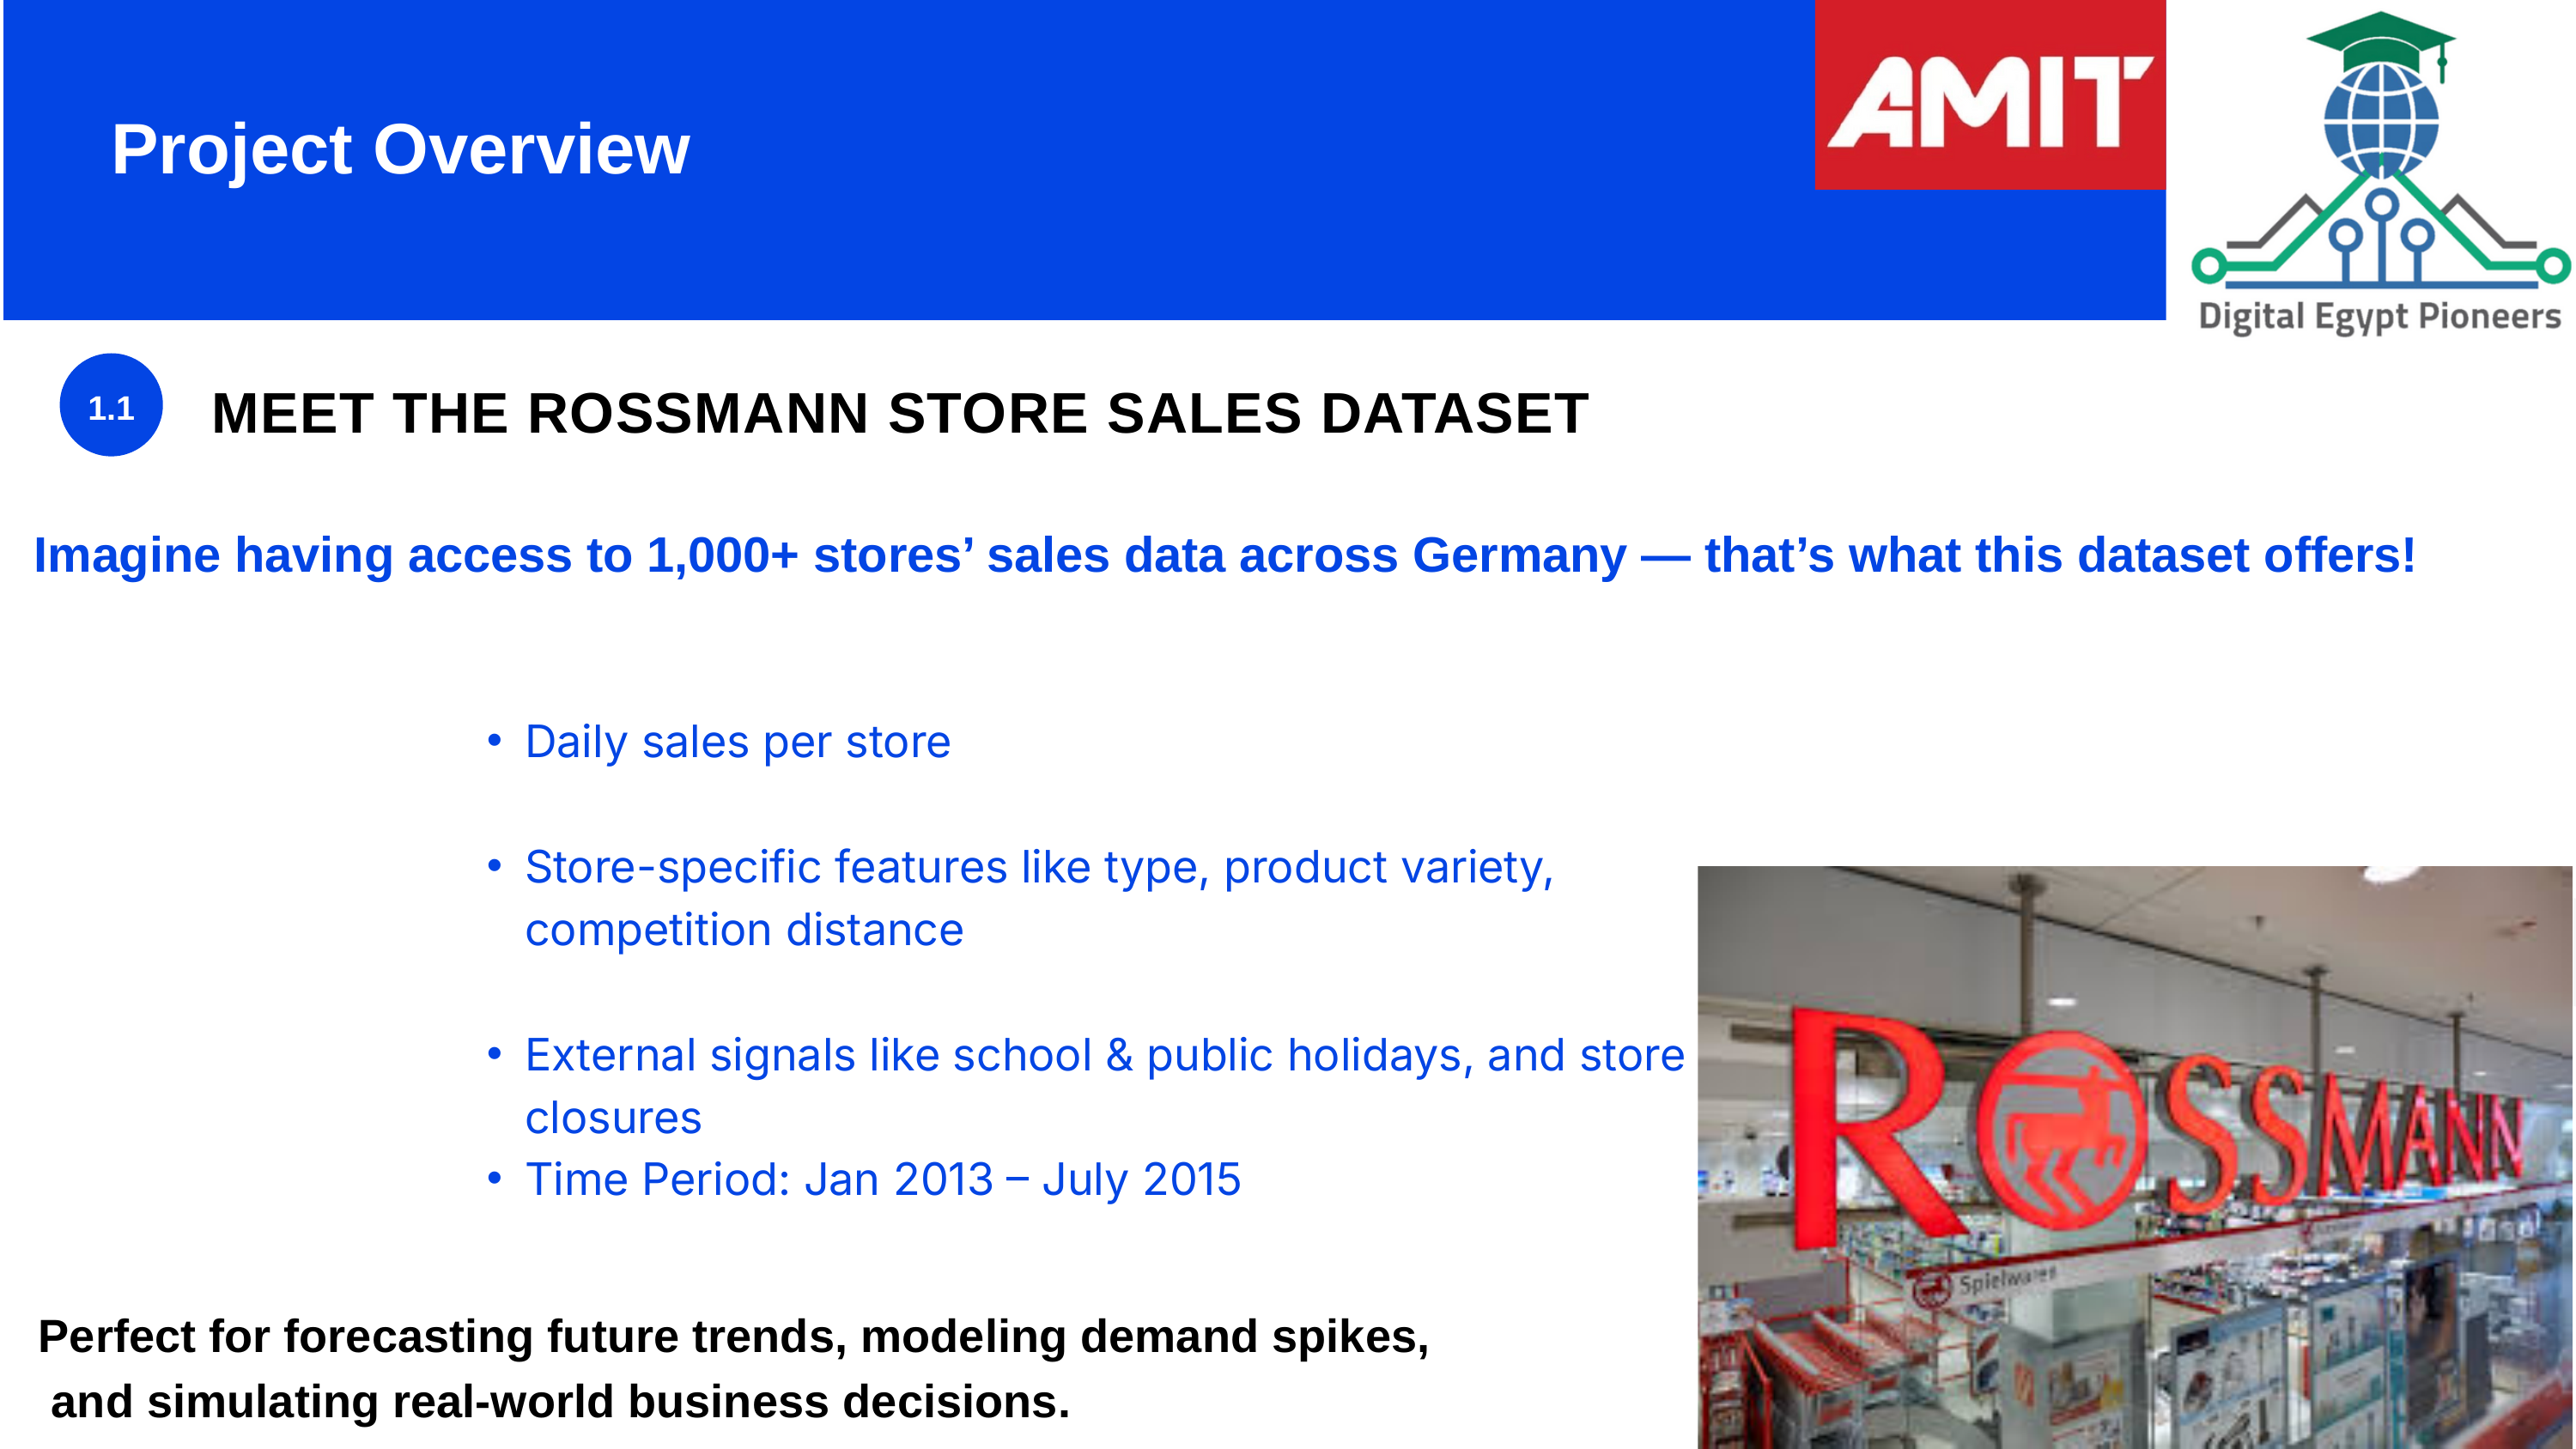

Project Overview

1.1
MEET THE ROSSMANN STORE SALES DATASET
Imagine having access to 1,000+ stores’ sales data across Germany — that’s what this dataset offers!

Daily sales per store

Store-specific features like type, product variety, competition distance

External signals like school & public holidays, and store closures
Time Period: Jan 2013 – July 2015

Perfect for forecasting future trends, modeling demand spikes,
 and simulating real-world business decisions.